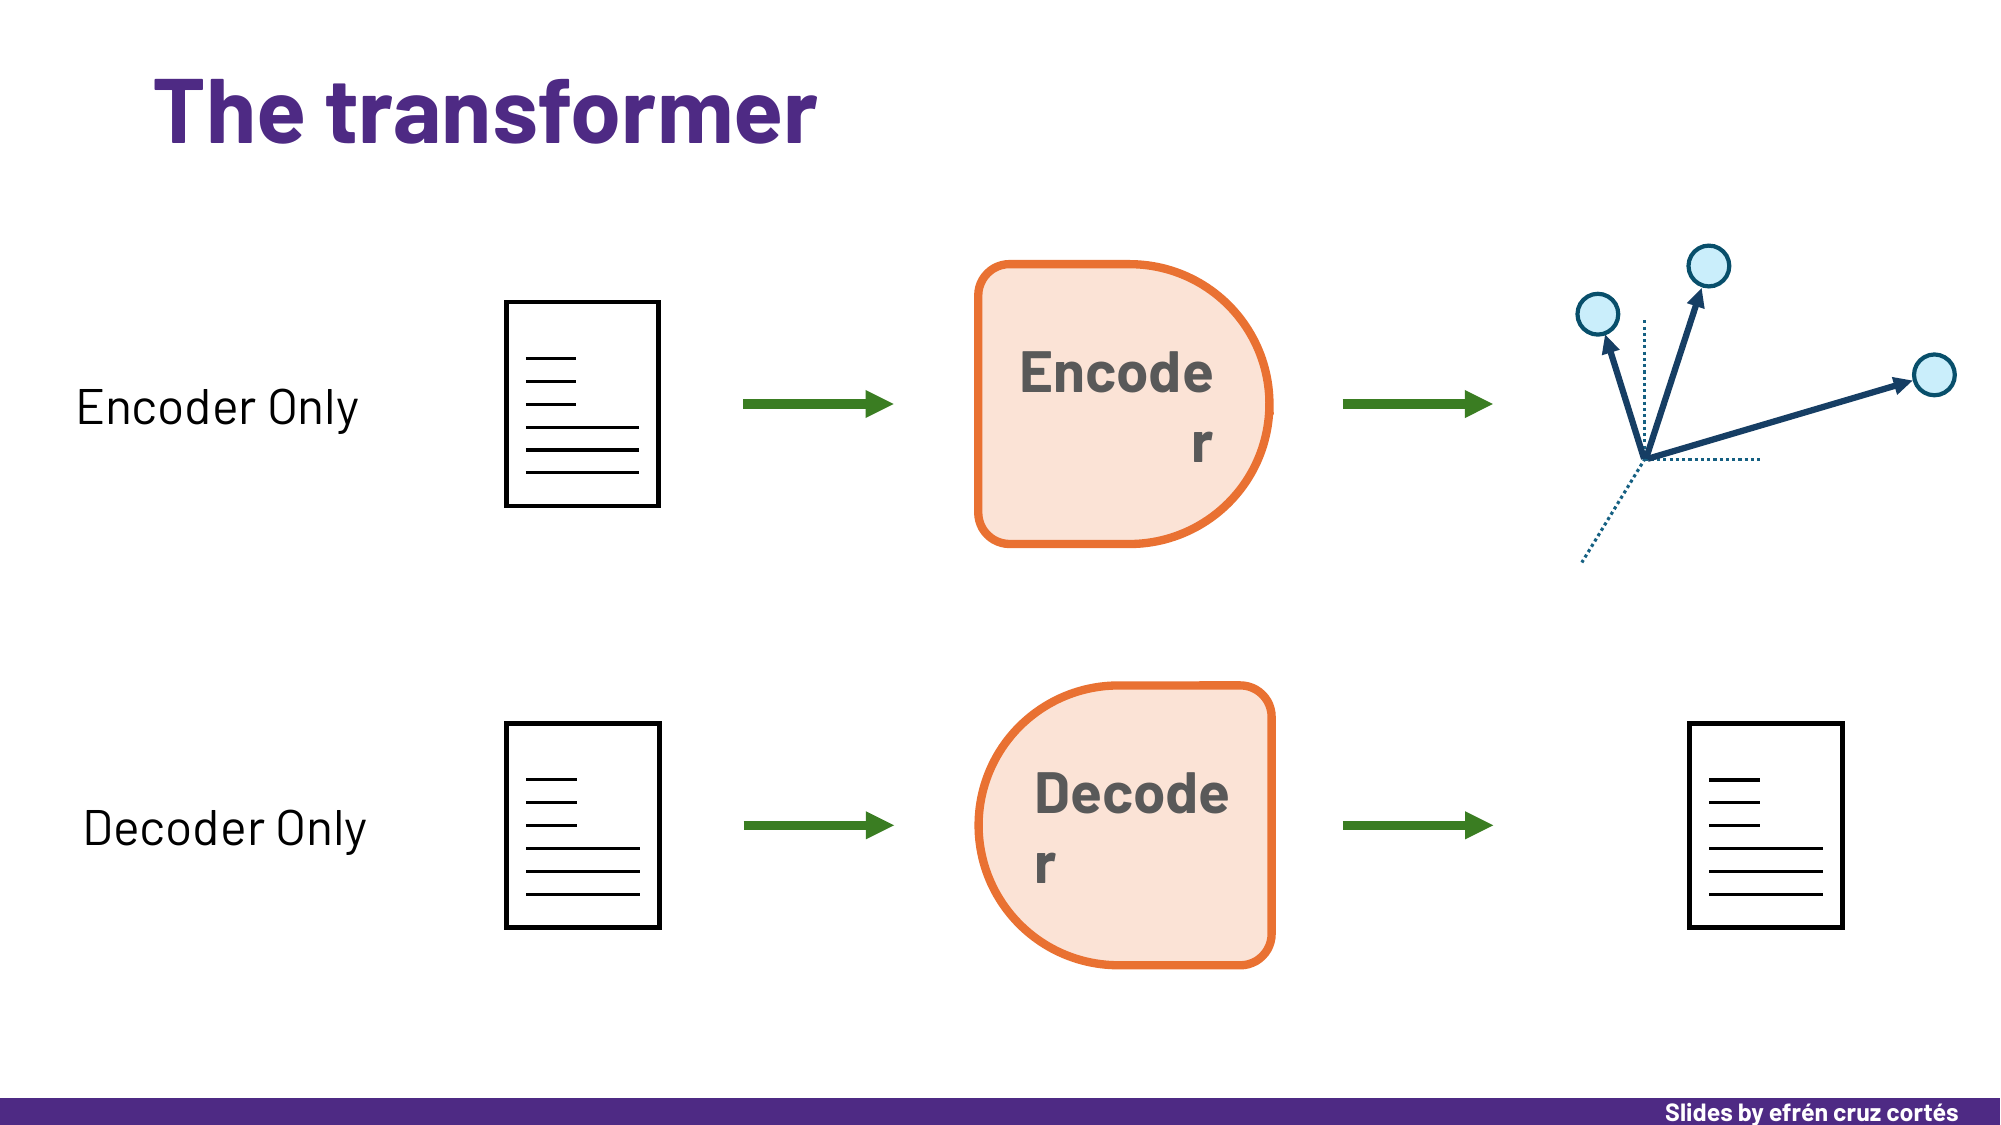

# The transformer

Encoder

Encoder Only
Decoder

Decoder Only